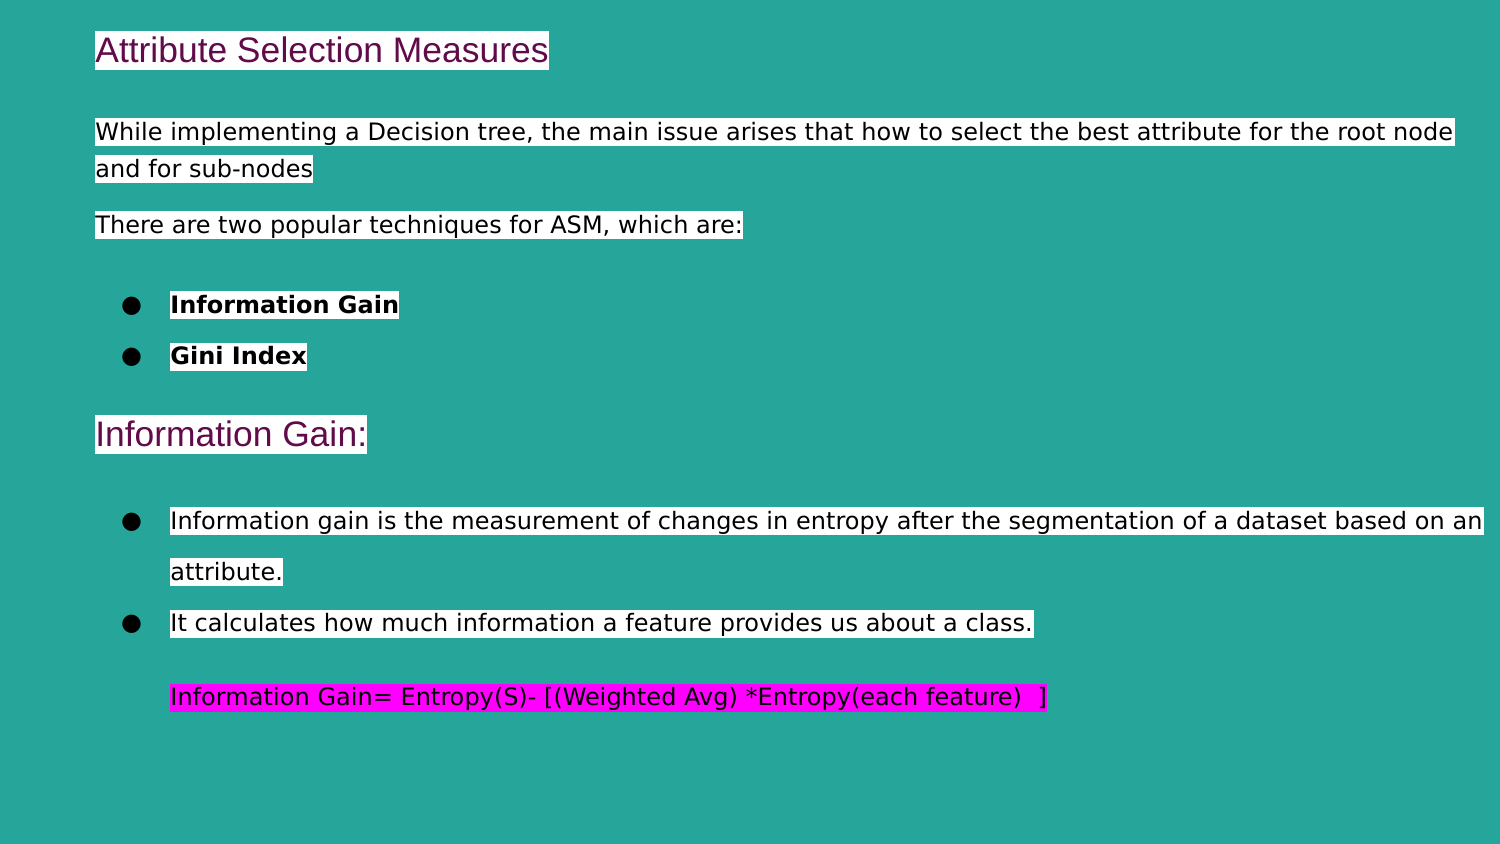

# Attribute Selection Measures
While implementing a Decision tree, the main issue arises that how to select the best attribute for the root node and for sub-nodes
There are two popular techniques for ASM, which are:
Information Gain
Gini Index
Information Gain:
Information gain is the measurement of changes in entropy after the segmentation of a dataset based on an attribute.
It calculates how much information a feature provides us about a class.
Information Gain= Entropy(S)- [(Weighted Avg) *Entropy(each feature)  ]